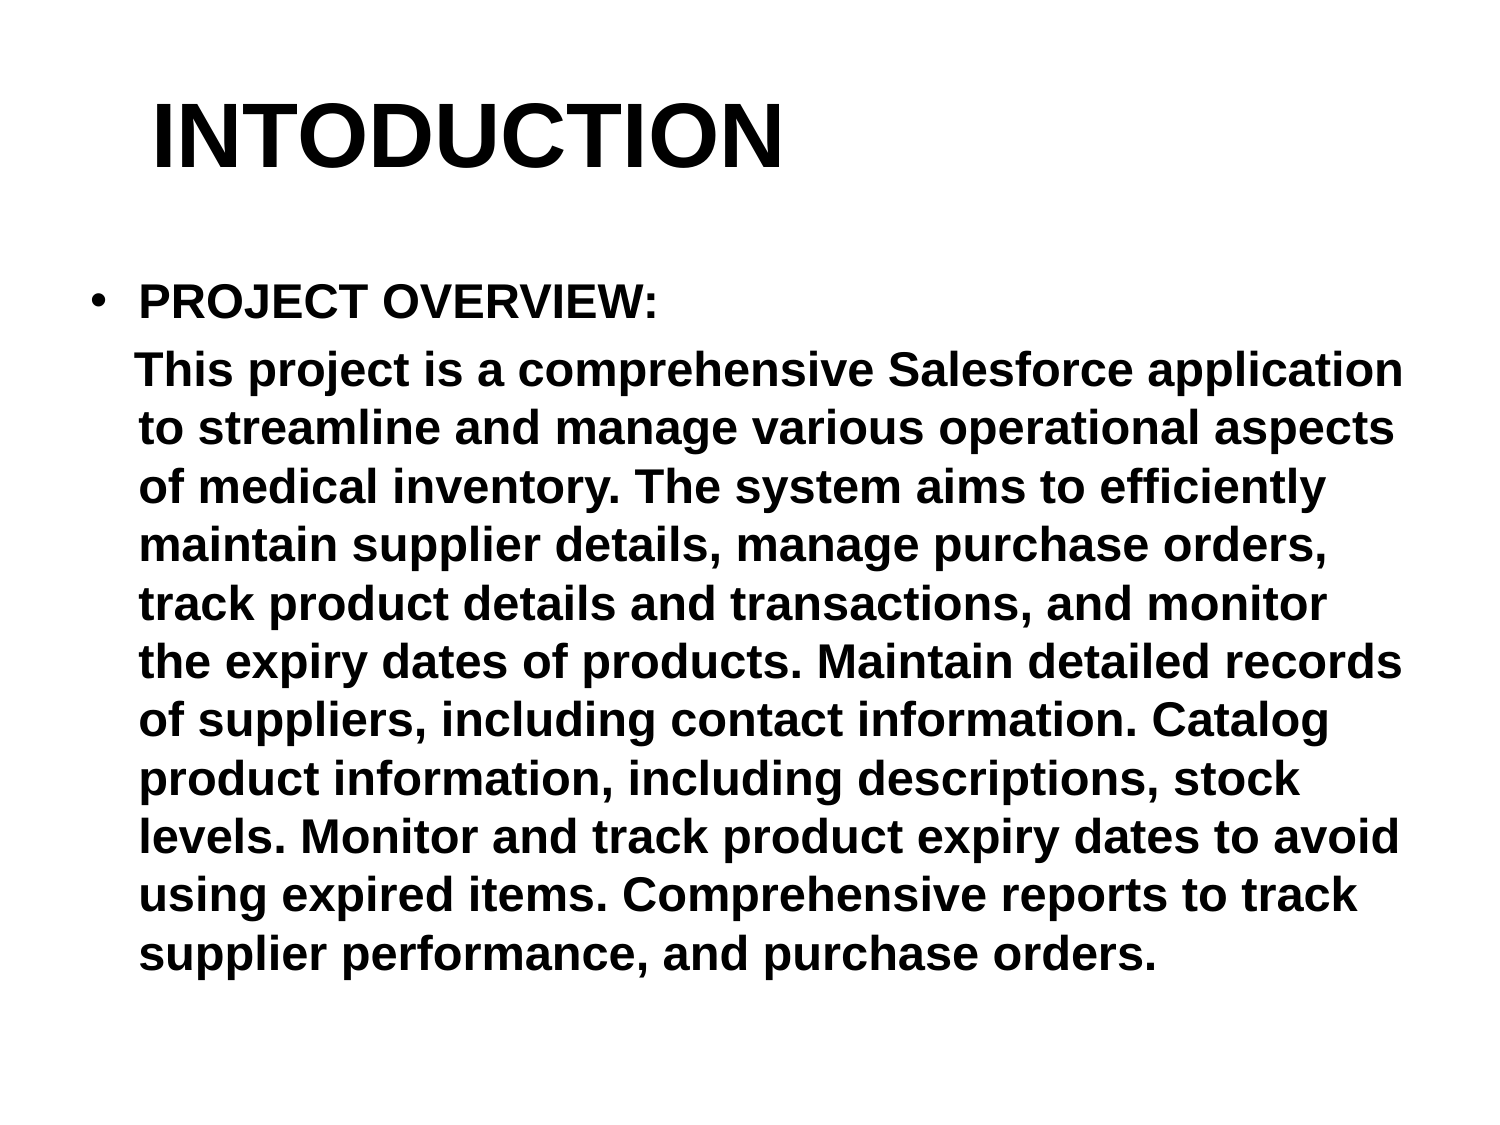

# INTODUCTION
PROJECT OVERVIEW:
    This project is a comprehensive Salesforce application to streamline and manage various operational aspects of medical inventory. The system aims to efficiently maintain supplier details, manage purchase orders, track product details and transactions, and monitor the expiry dates of products. Maintain detailed records of suppliers, including contact information. Catalog product information, including descriptions, stock levels. Monitor and track product expiry dates to avoid using expired items. Comprehensive reports to track supplier performance, and purchase orders.